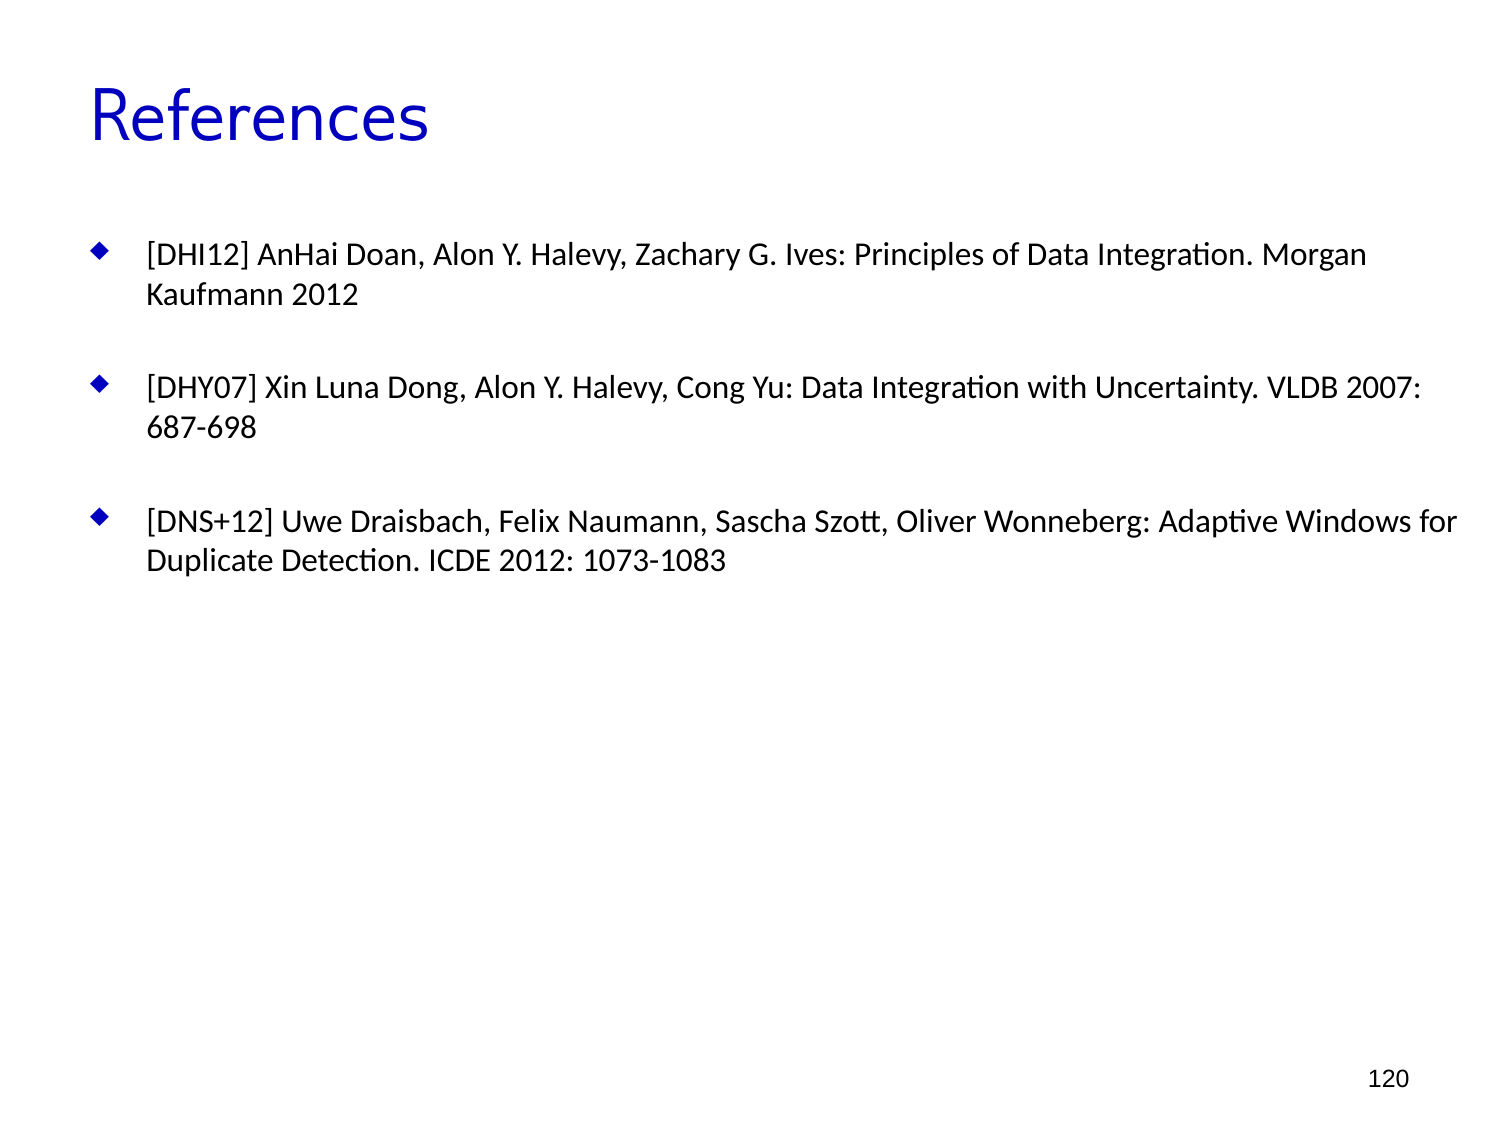

References
[DHI12] AnHai Doan, Alon Y. Halevy, Zachary G. Ives: Principles of Data Integration. Morgan Kaufmann 2012

[DHY07] Xin Luna Dong, Alon Y. Halevy, Cong Yu: Data Integration with Uncertainty. VLDB 2007: 687-698

[DNS+12] Uwe Draisbach, Felix Naumann, Sascha Szott, Oliver Wonneberg: Adaptive Windows for Duplicate Detection. ICDE 2012: 1073-1083
120